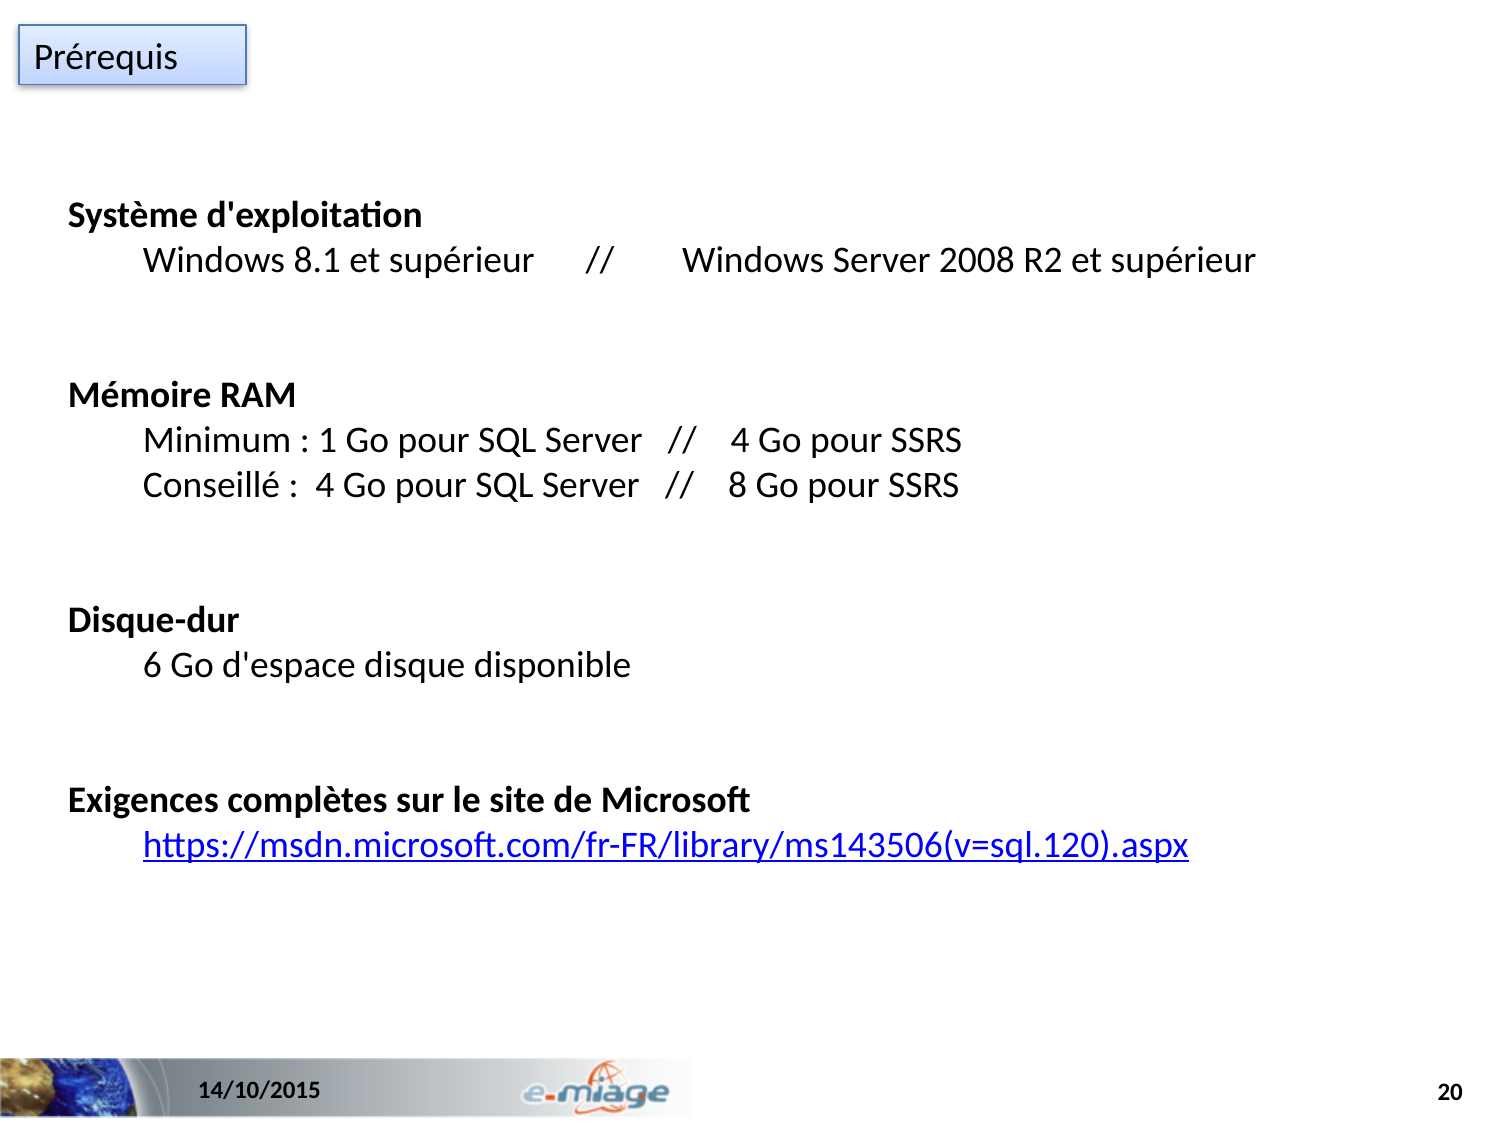

Prérequis
Système d'exploitation
Windows 8.1 et supérieur      //        Windows Server 2008 R2 et supérieur

Mémoire RAM
Minimum : 1 Go pour SQL Server   //    4 Go pour SSRS
Conseillé :  4 Go pour SQL Server   //    8 Go pour SSRS

Disque-dur
6 Go d'espace disque disponible

Exigences complètes sur le site de Microsoft
https://msdn.microsoft.com/fr-FR/library/ms143506(v=sql.120).aspx